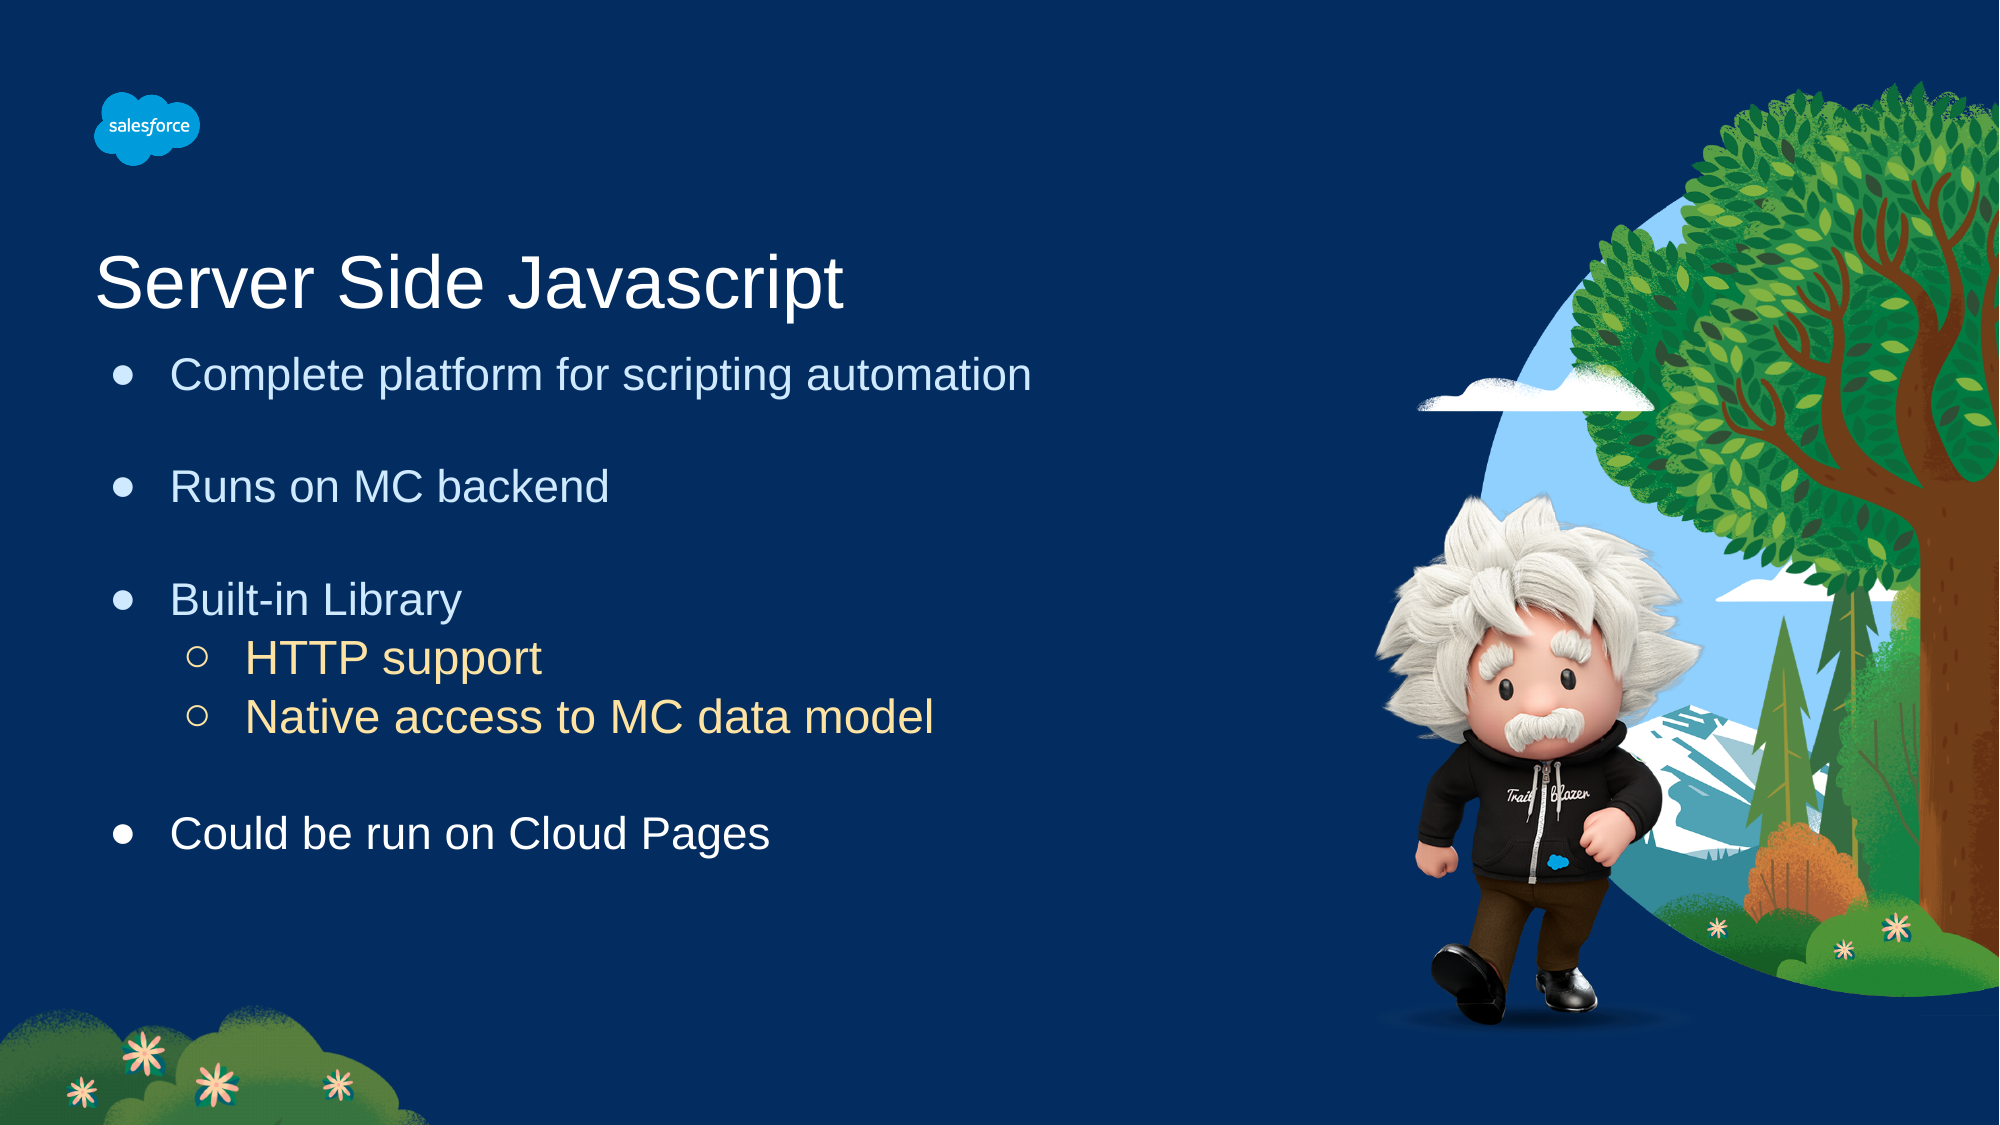

# Server Side Javascript
Complete platform for scripting automation
Runs on MC backend
Built-in Library
HTTP support
Native access to MC data model
Could be run on Cloud Pages